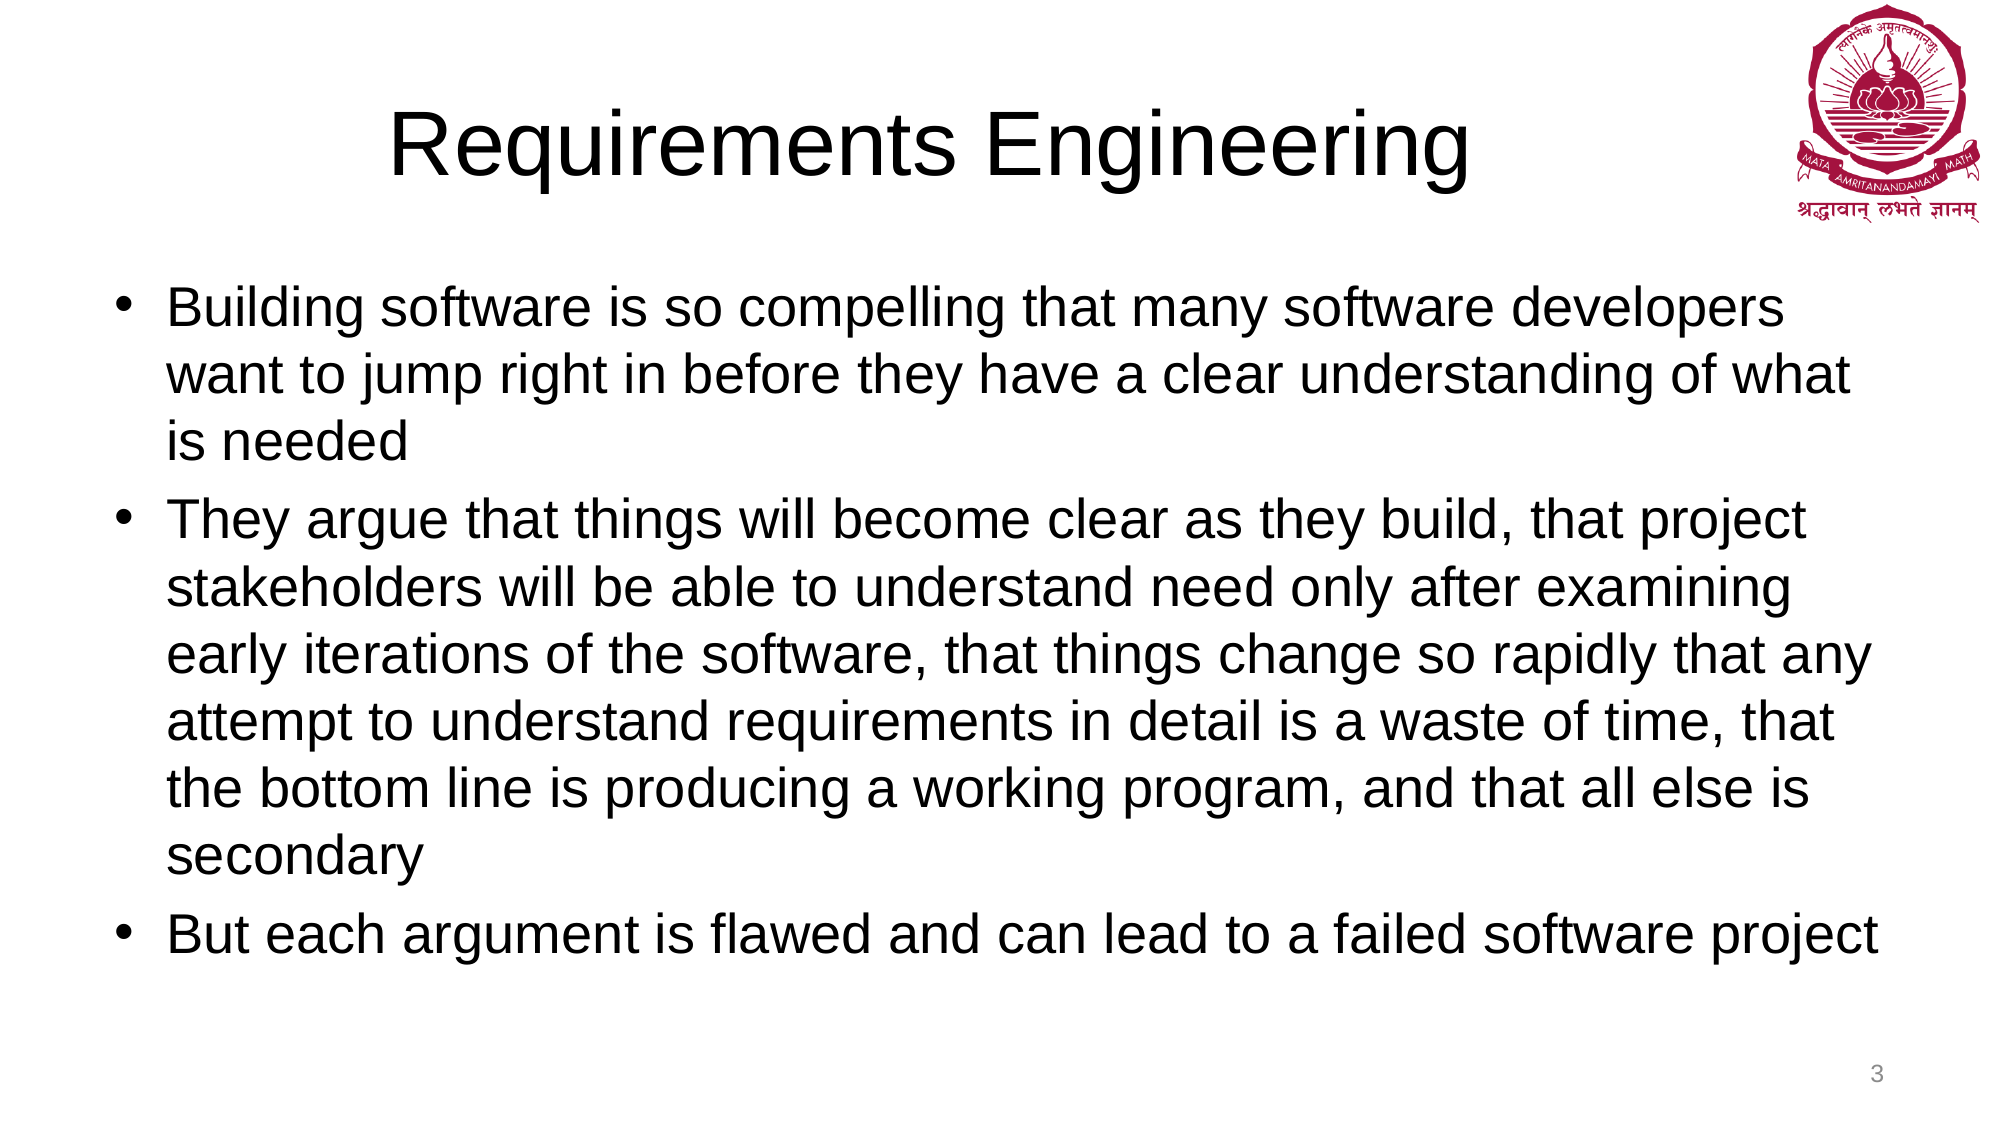

# Requirements Engineering
Building software is so compelling that many software developers want to jump right in before they have a clear understanding of what is needed
They argue that things will become clear as they build, that project stakeholders will be able to understand need only after examining early iterations of the software, that things change so rapidly that any attempt to understand requirements in detail is a waste of time, that the bottom line is producing a working program, and that all else is secondary
But each argument is flawed and can lead to a failed software project

3